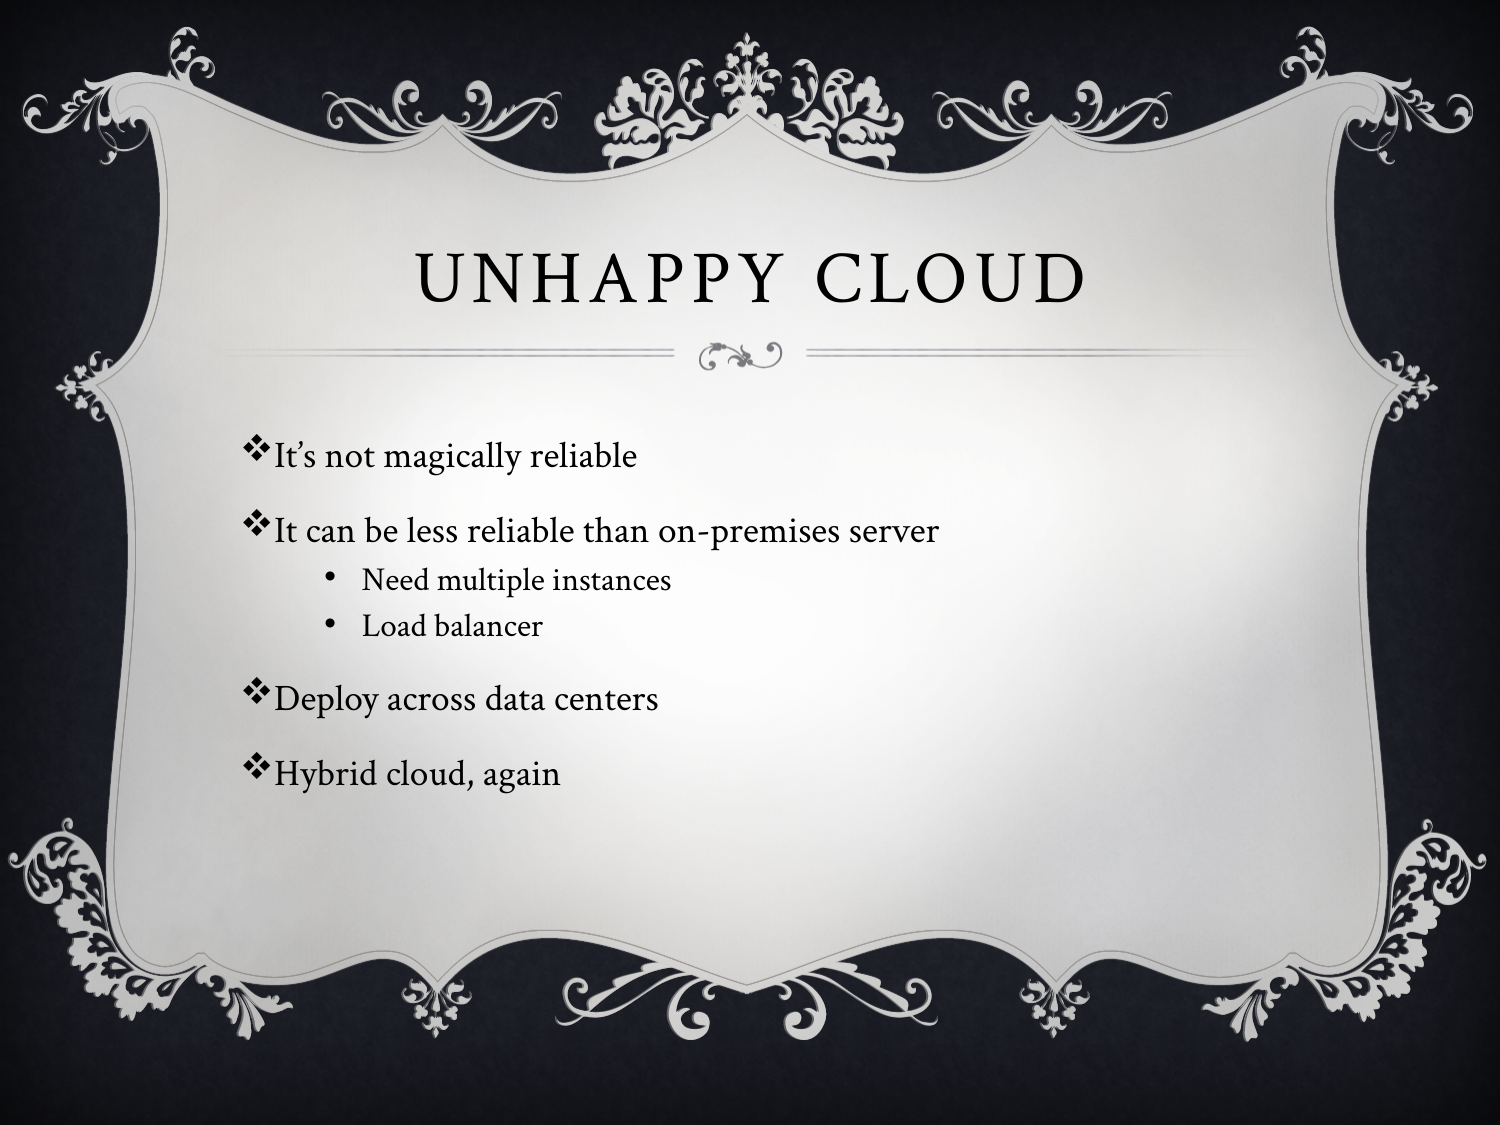

# Unhappy cloud
It’s not magically reliable
It can be less reliable than on-premises server
Need multiple instances
Load balancer
Deploy across data centers
Hybrid cloud, again